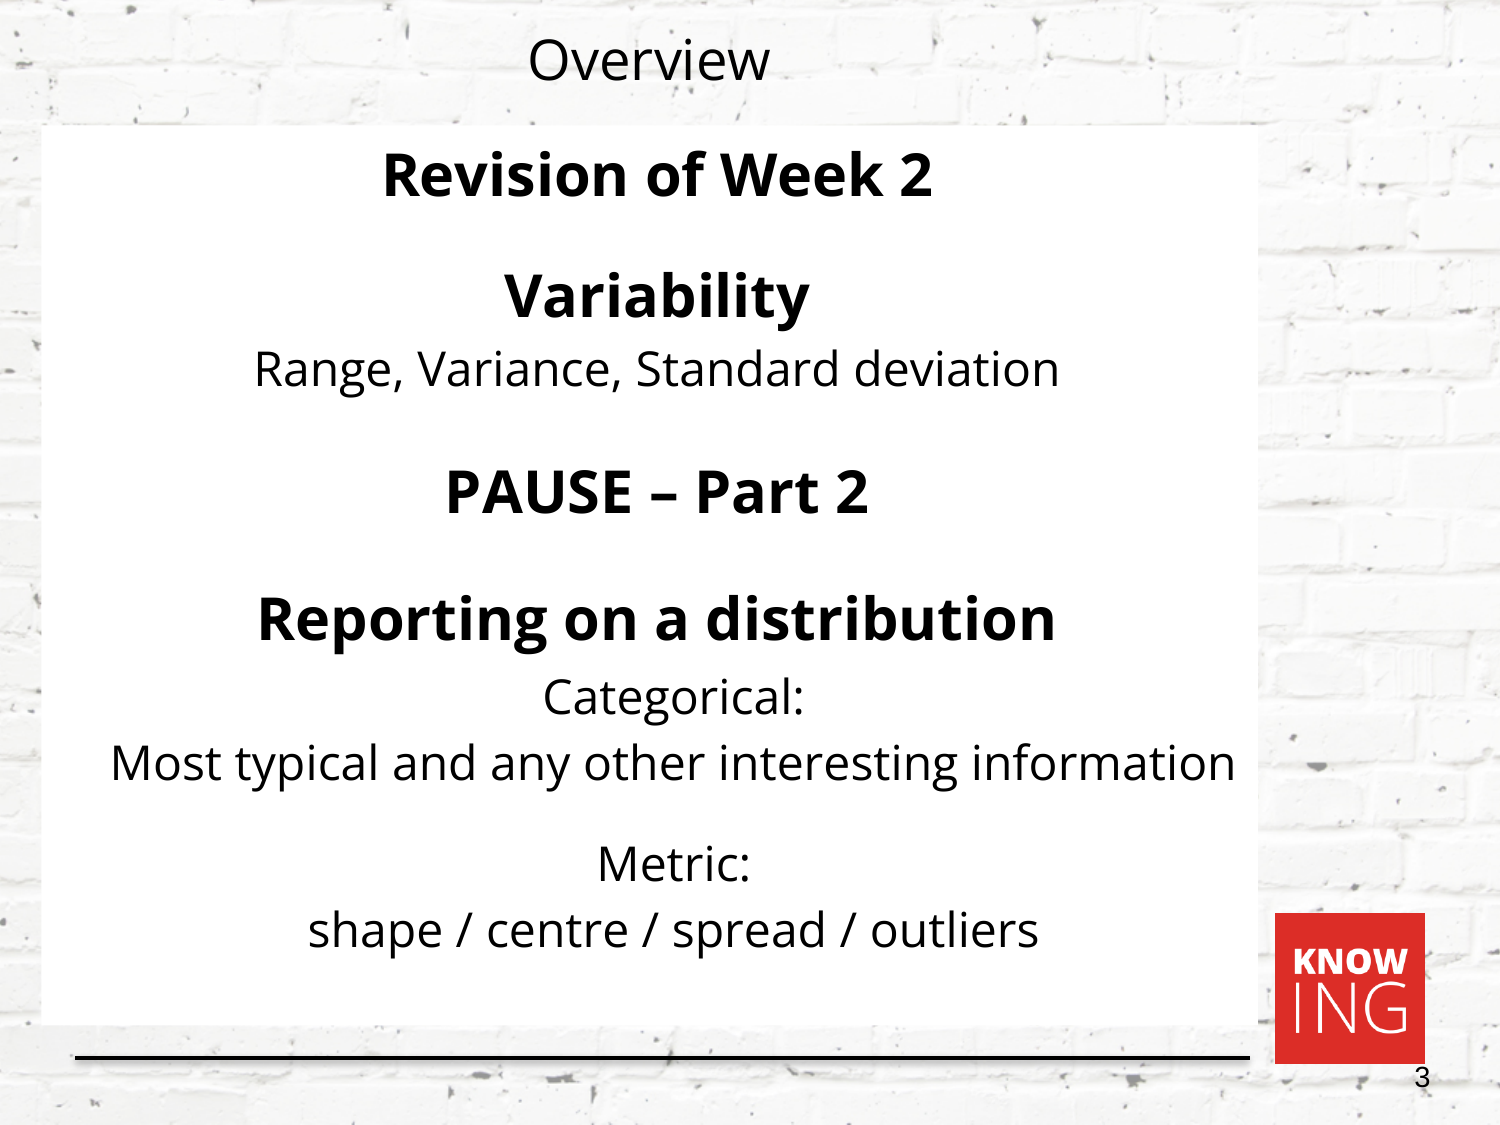

# Overview
Revision of Week 2

Variability
Range, Variance, Standard deviation

PAUSE – Part 2

Reporting on a distribution
Categorical:
Most typical and any other interesting information

Metric:
shape / centre / spread / outliers
3